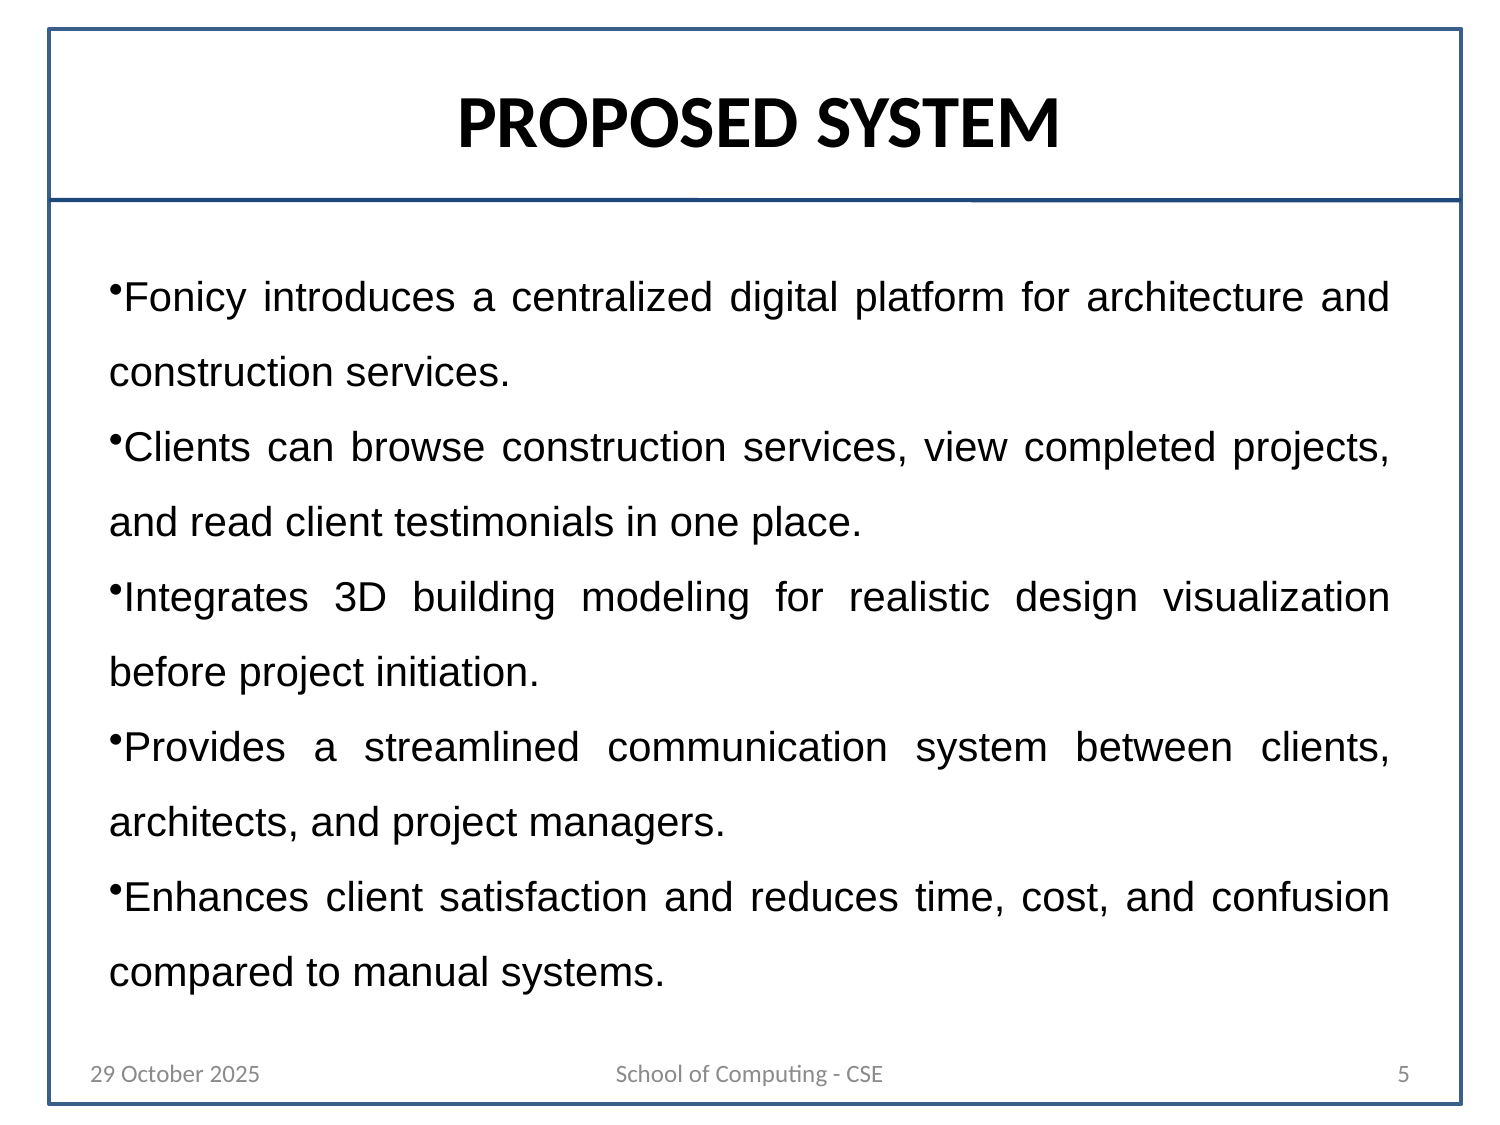

# PROPOSED SYSTEM
Fonicy introduces a centralized digital platform for architecture and construction services.
Clients can browse construction services, view completed projects, and read client testimonials in one place.
Integrates 3D building modeling for realistic design visualization before project initiation.
Provides a streamlined communication system between clients, architects, and project managers.
Enhances client satisfaction and reduces time, cost, and confusion compared to manual systems.
29 October 2025
School of Computing - CSE
5